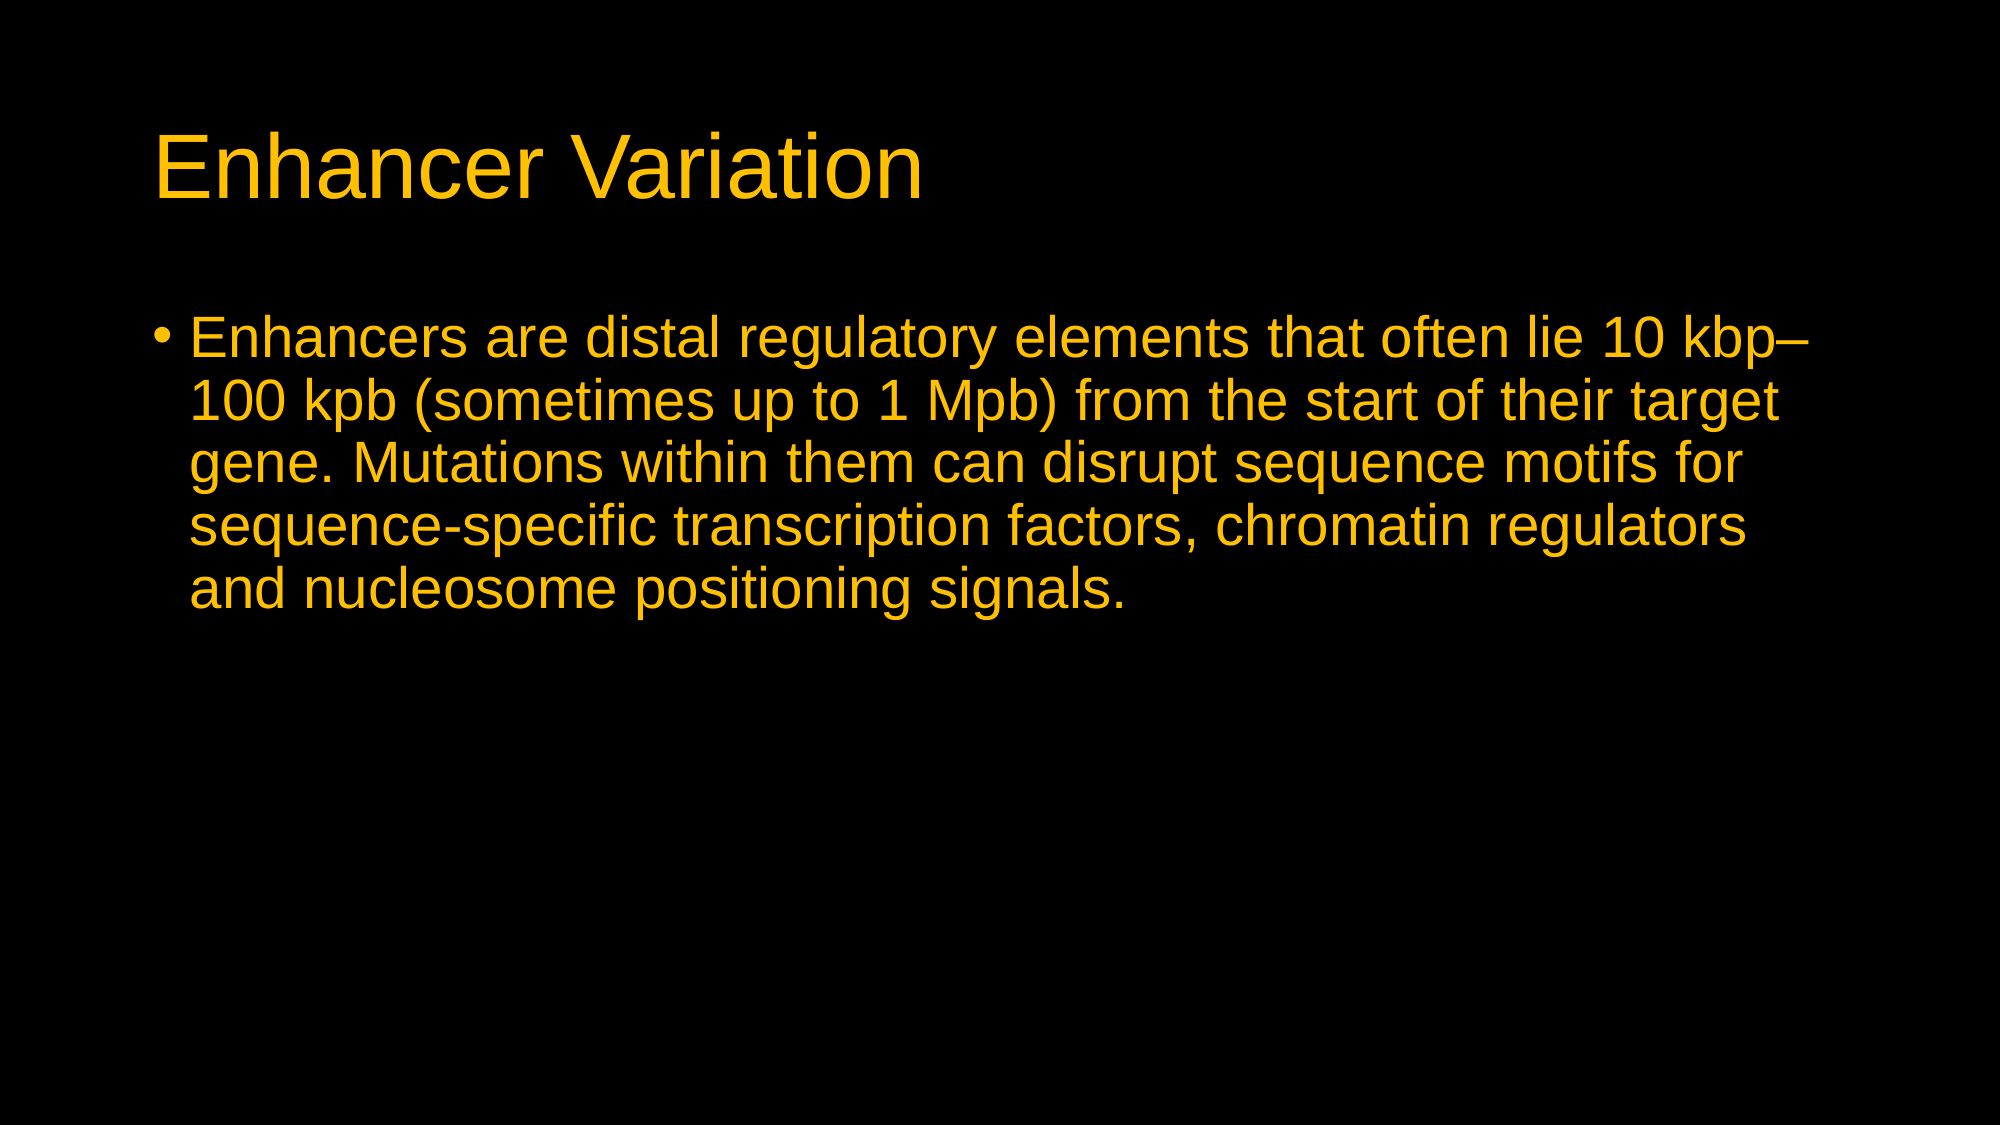

# Enhancer Variation
Enhancers are distal regulatory elements that often lie 10 kbp–100 kpb (sometimes up to 1 Mpb) from the start of their target gene. Mutations within them can disrupt sequence motifs for  sequence-specific transcription factors, chromatin regulators and nucleosome positioning signals.